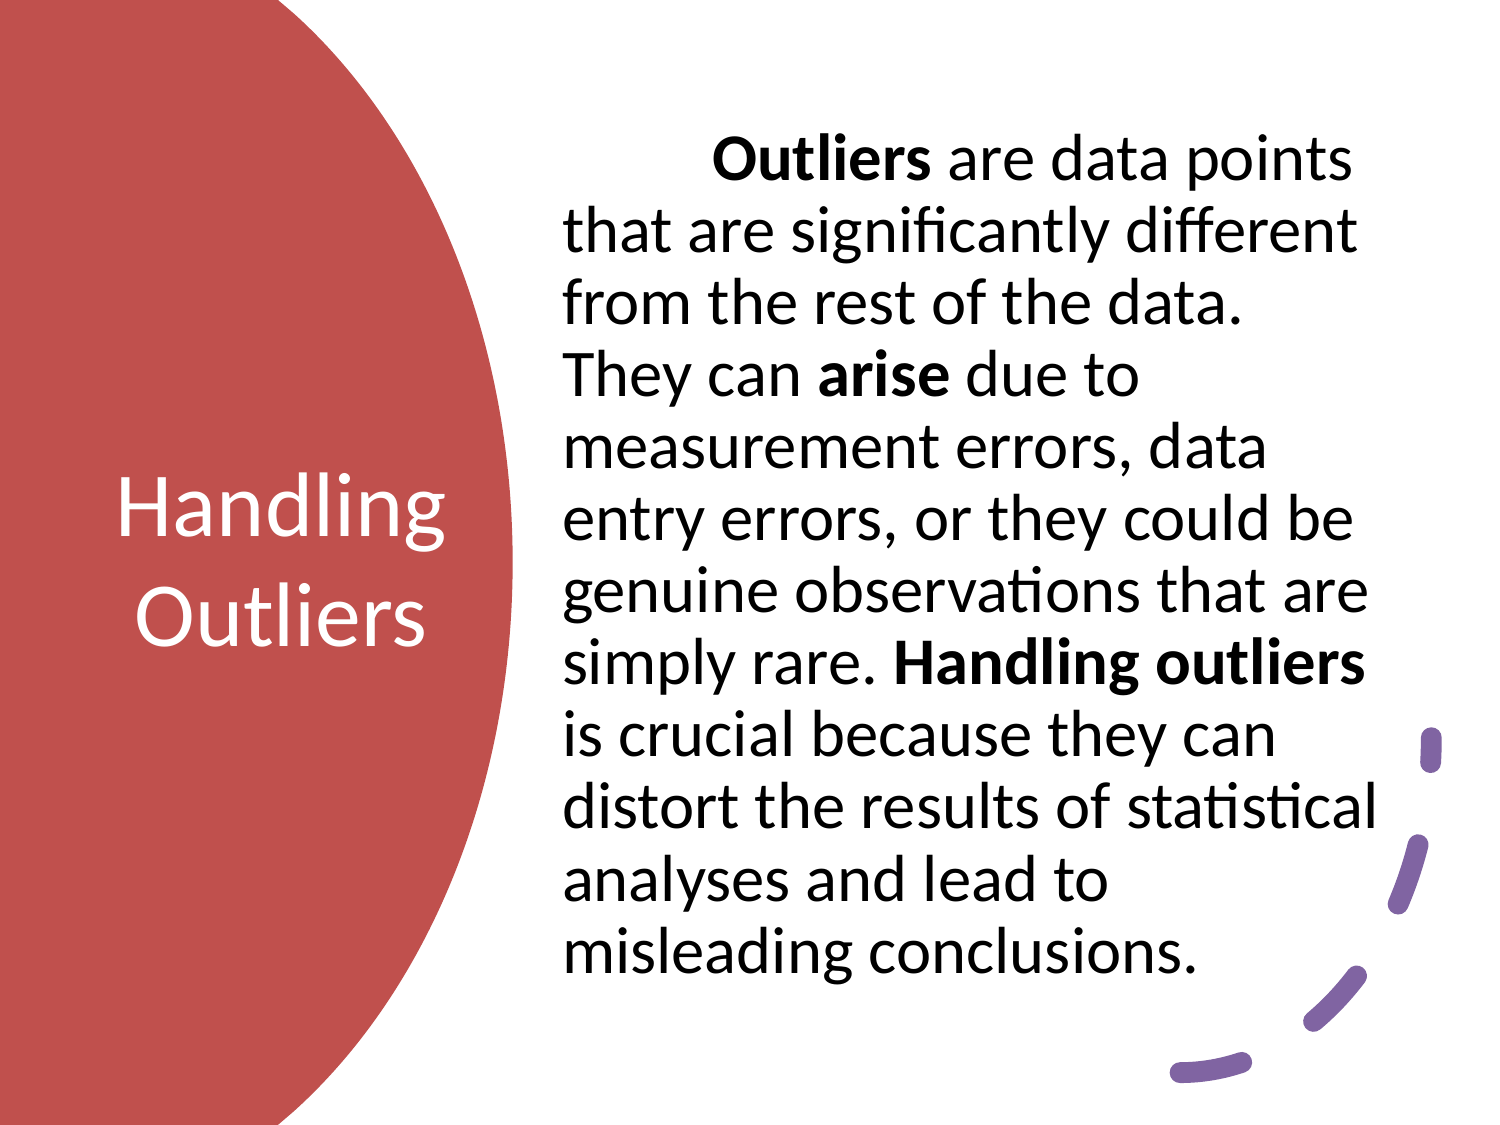

Outliers are data points that are significantly different from the rest of the data. They can arise due to measurement errors, data entry errors, or they could be genuine observations that are simply rare. Handling outliers is crucial because they can distort the results of statistical analyses and lead to misleading conclusions.
# Handling Outliers